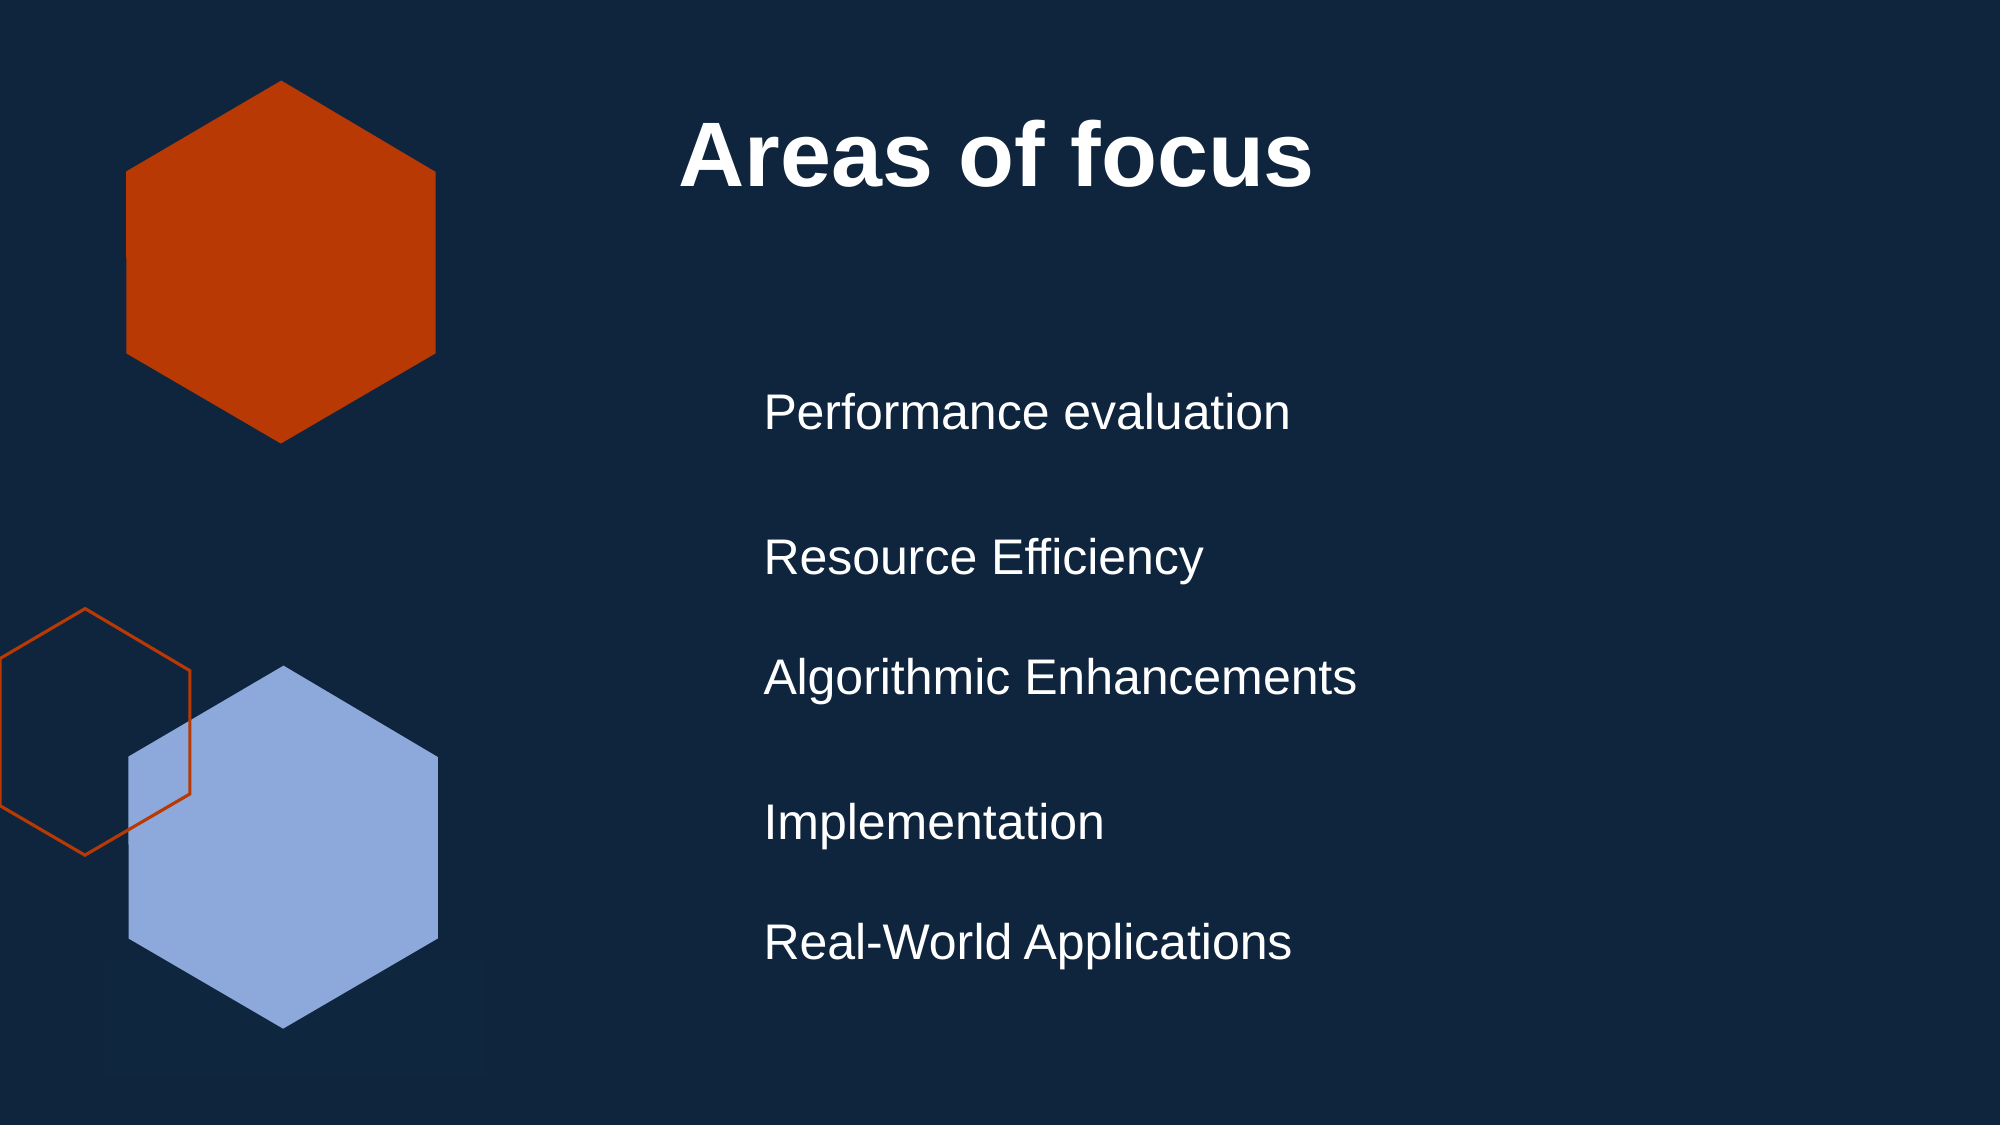

# Areas of focus
Performance evaluation
Resource Efficiency
Algorithmic Enhancements
Implementation
Real-World Applications